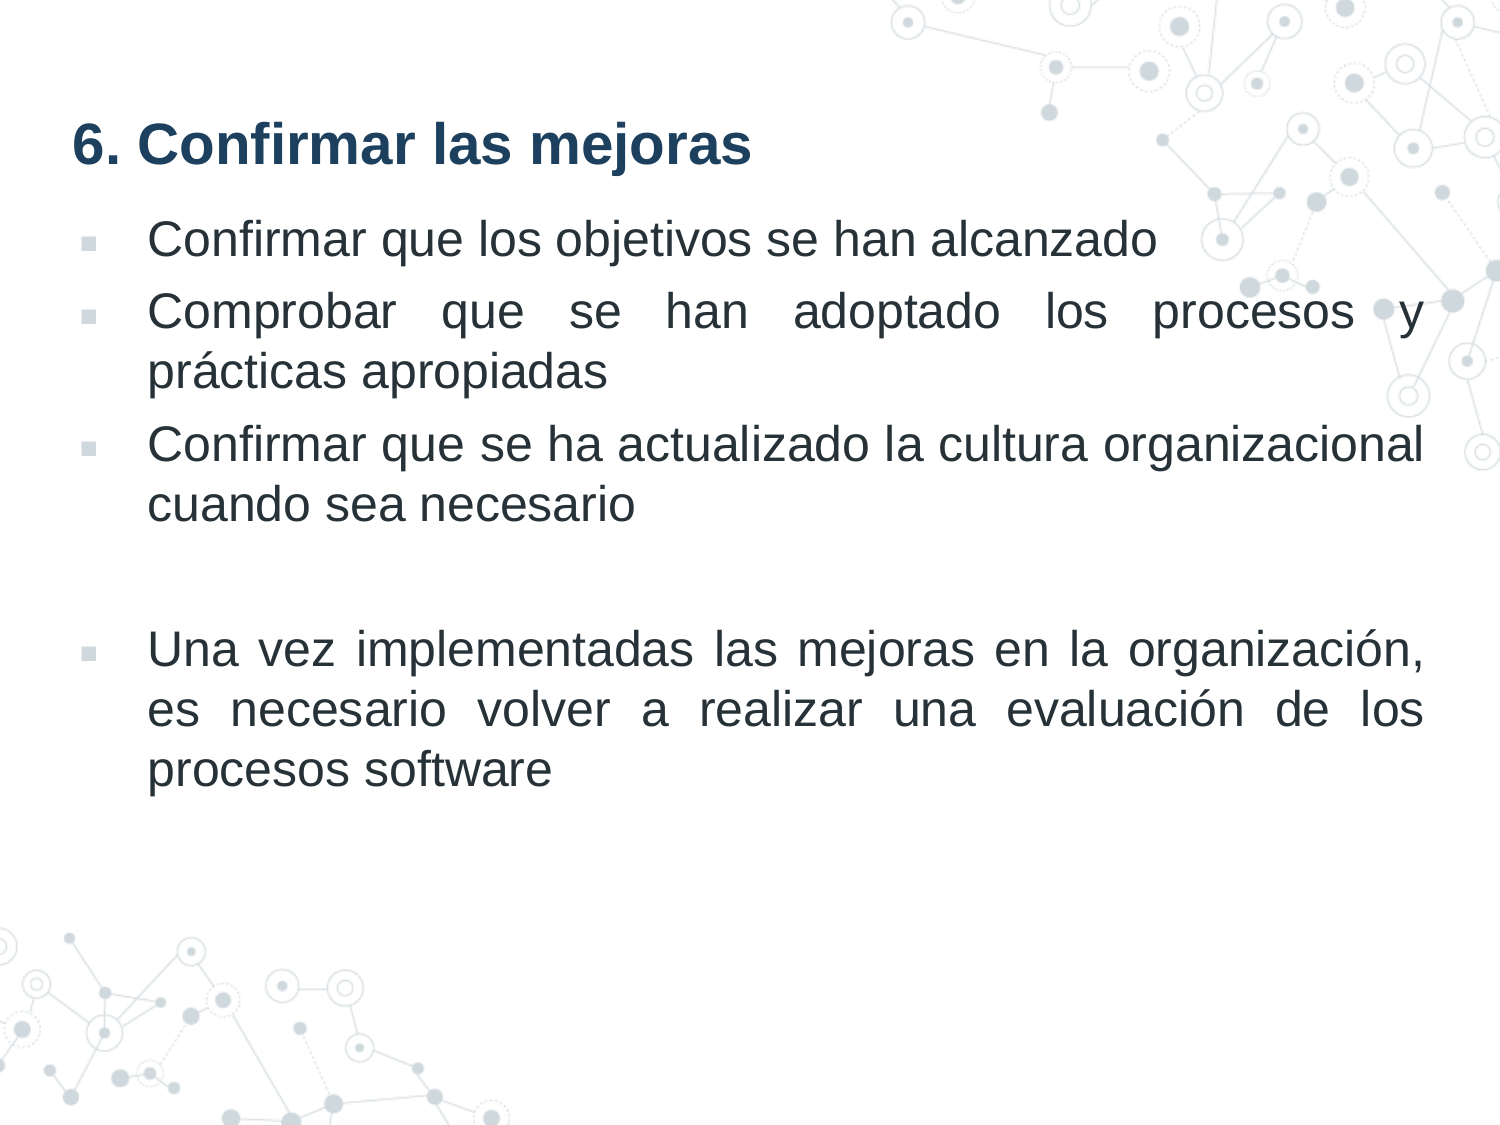

# 6. Confirmar las mejoras
Confirmar que los objetivos se han alcanzado
Comprobar que se han adoptado los procesos y prácticas apropiadas
Confirmar que se ha actualizado la cultura organizacional cuando sea necesario

Una vez implementadas las mejoras en la organización, es necesario volver a realizar una evaluación de los procesos software